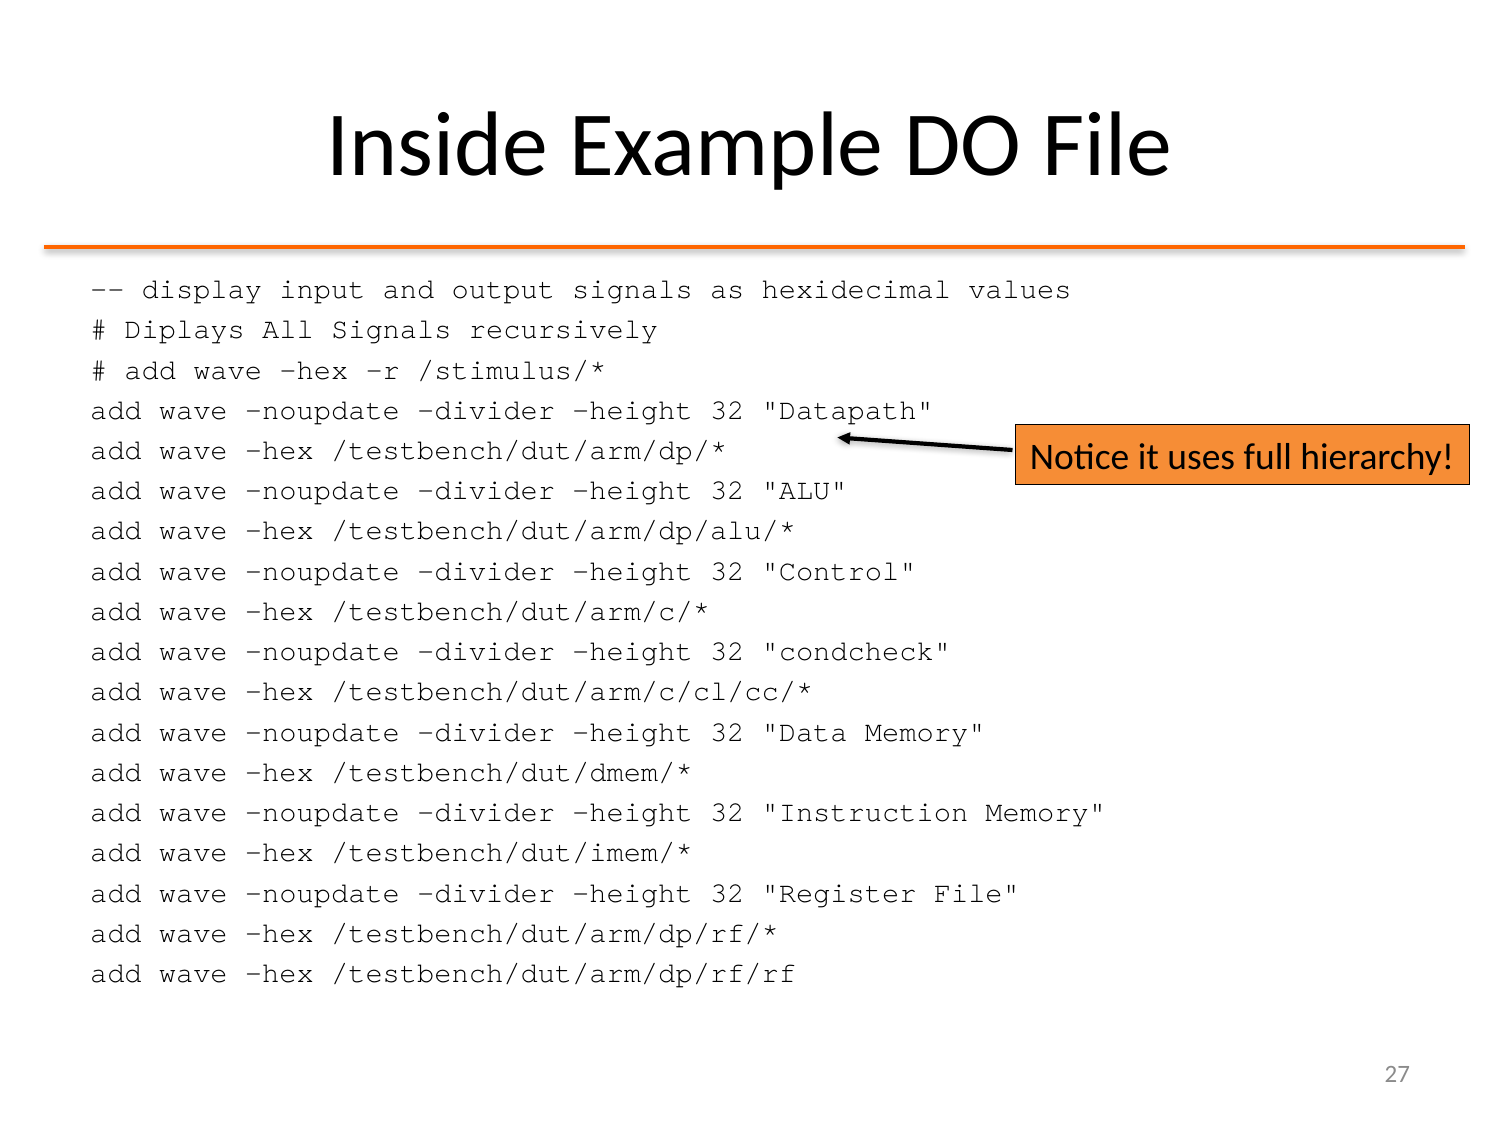

# Inside Example DO File
-- display input and output signals as hexidecimal values
# Diplays All Signals recursively
# add wave -hex -r /stimulus/*
add wave -noupdate -divider -height 32 "Datapath"
add wave -hex /testbench/dut/arm/dp/*
add wave -noupdate -divider -height 32 "ALU"
add wave -hex /testbench/dut/arm/dp/alu/*
add wave -noupdate -divider -height 32 "Control"
add wave -hex /testbench/dut/arm/c/*
add wave -noupdate -divider -height 32 "condcheck"
add wave -hex /testbench/dut/arm/c/cl/cc/*
add wave -noupdate -divider -height 32 "Data Memory"
add wave -hex /testbench/dut/dmem/*
add wave -noupdate -divider -height 32 "Instruction Memory"
add wave -hex /testbench/dut/imem/*
add wave -noupdate -divider -height 32 "Register File"
add wave -hex /testbench/dut/arm/dp/rf/*
add wave -hex /testbench/dut/arm/dp/rf/rf
Notice it uses full hierarchy!
27